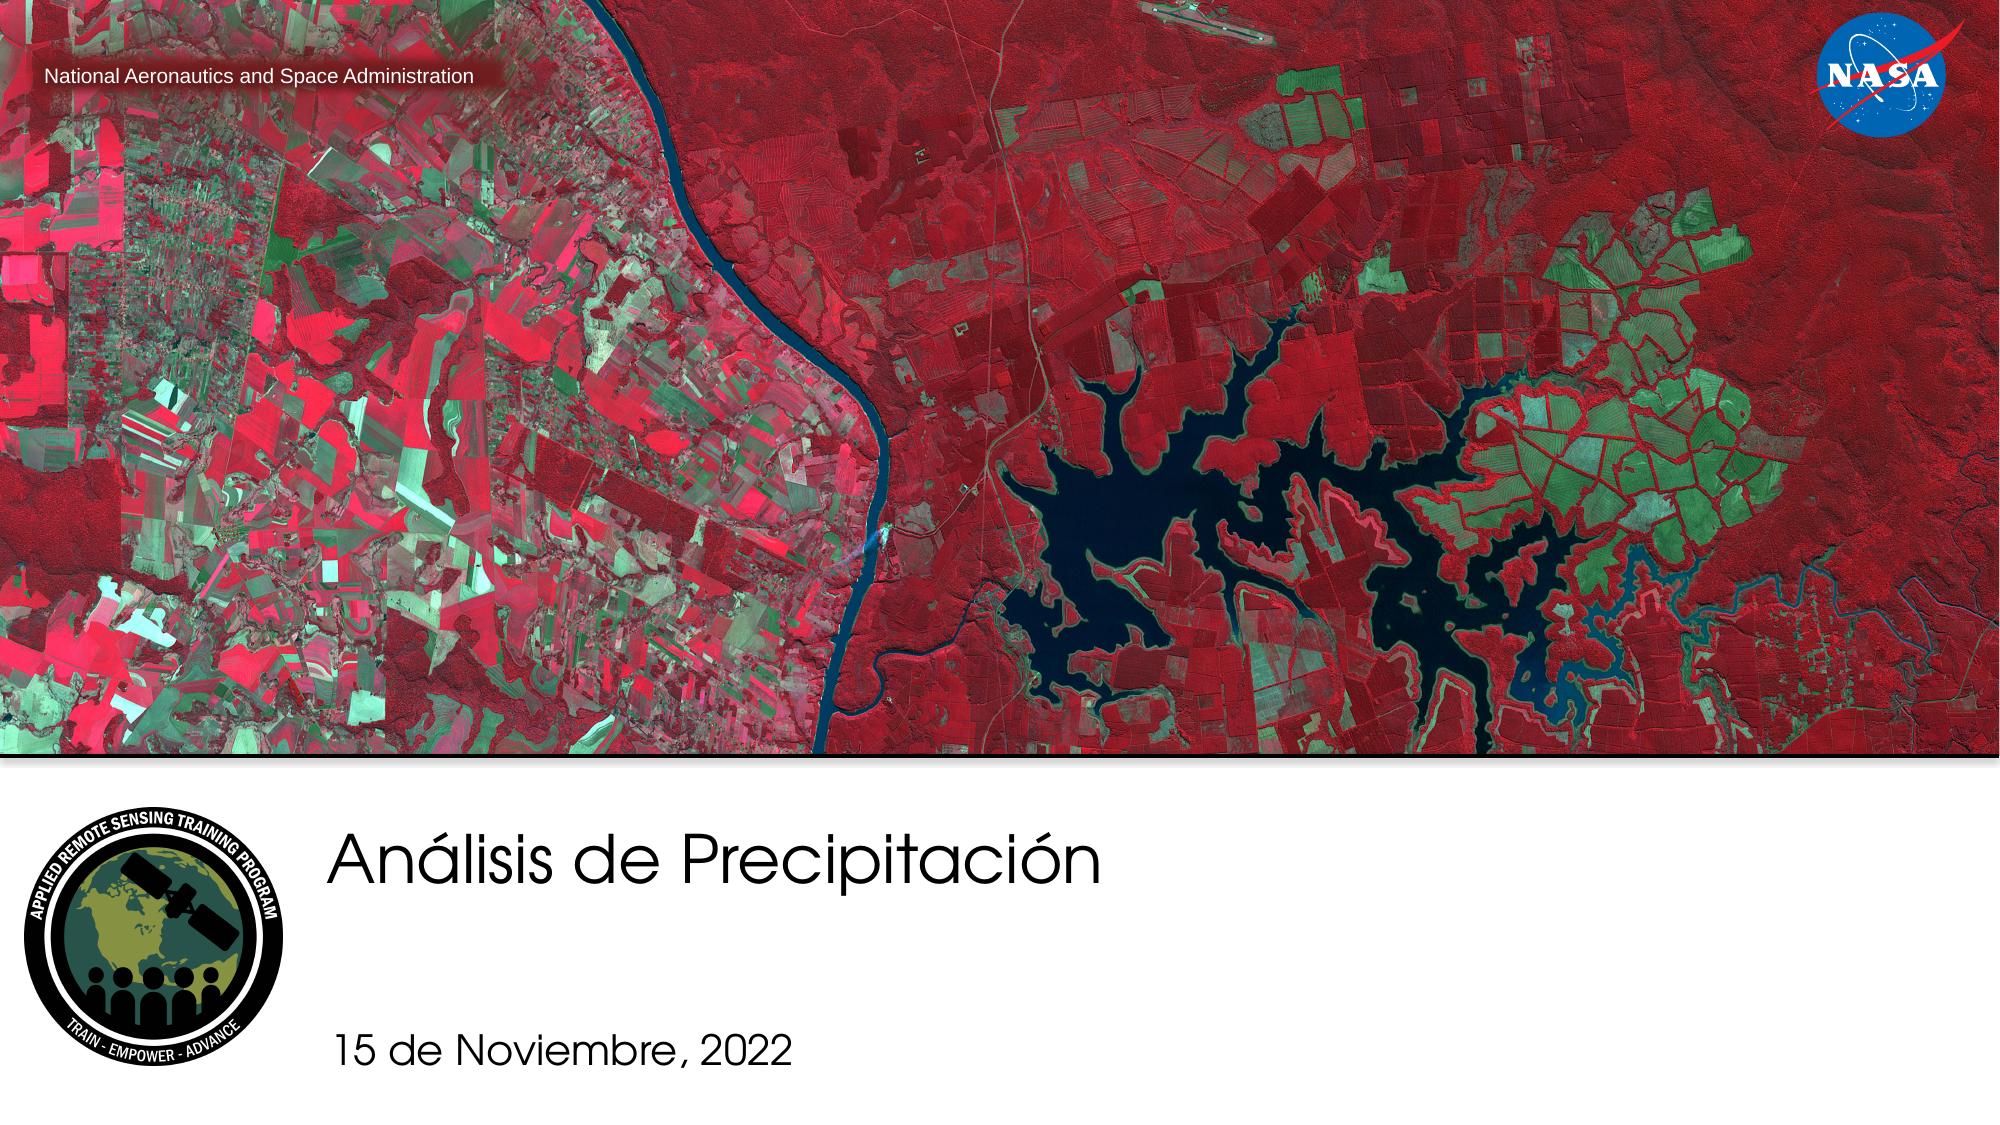

# Análisis de Precipitación

15 de Noviembre, 2022